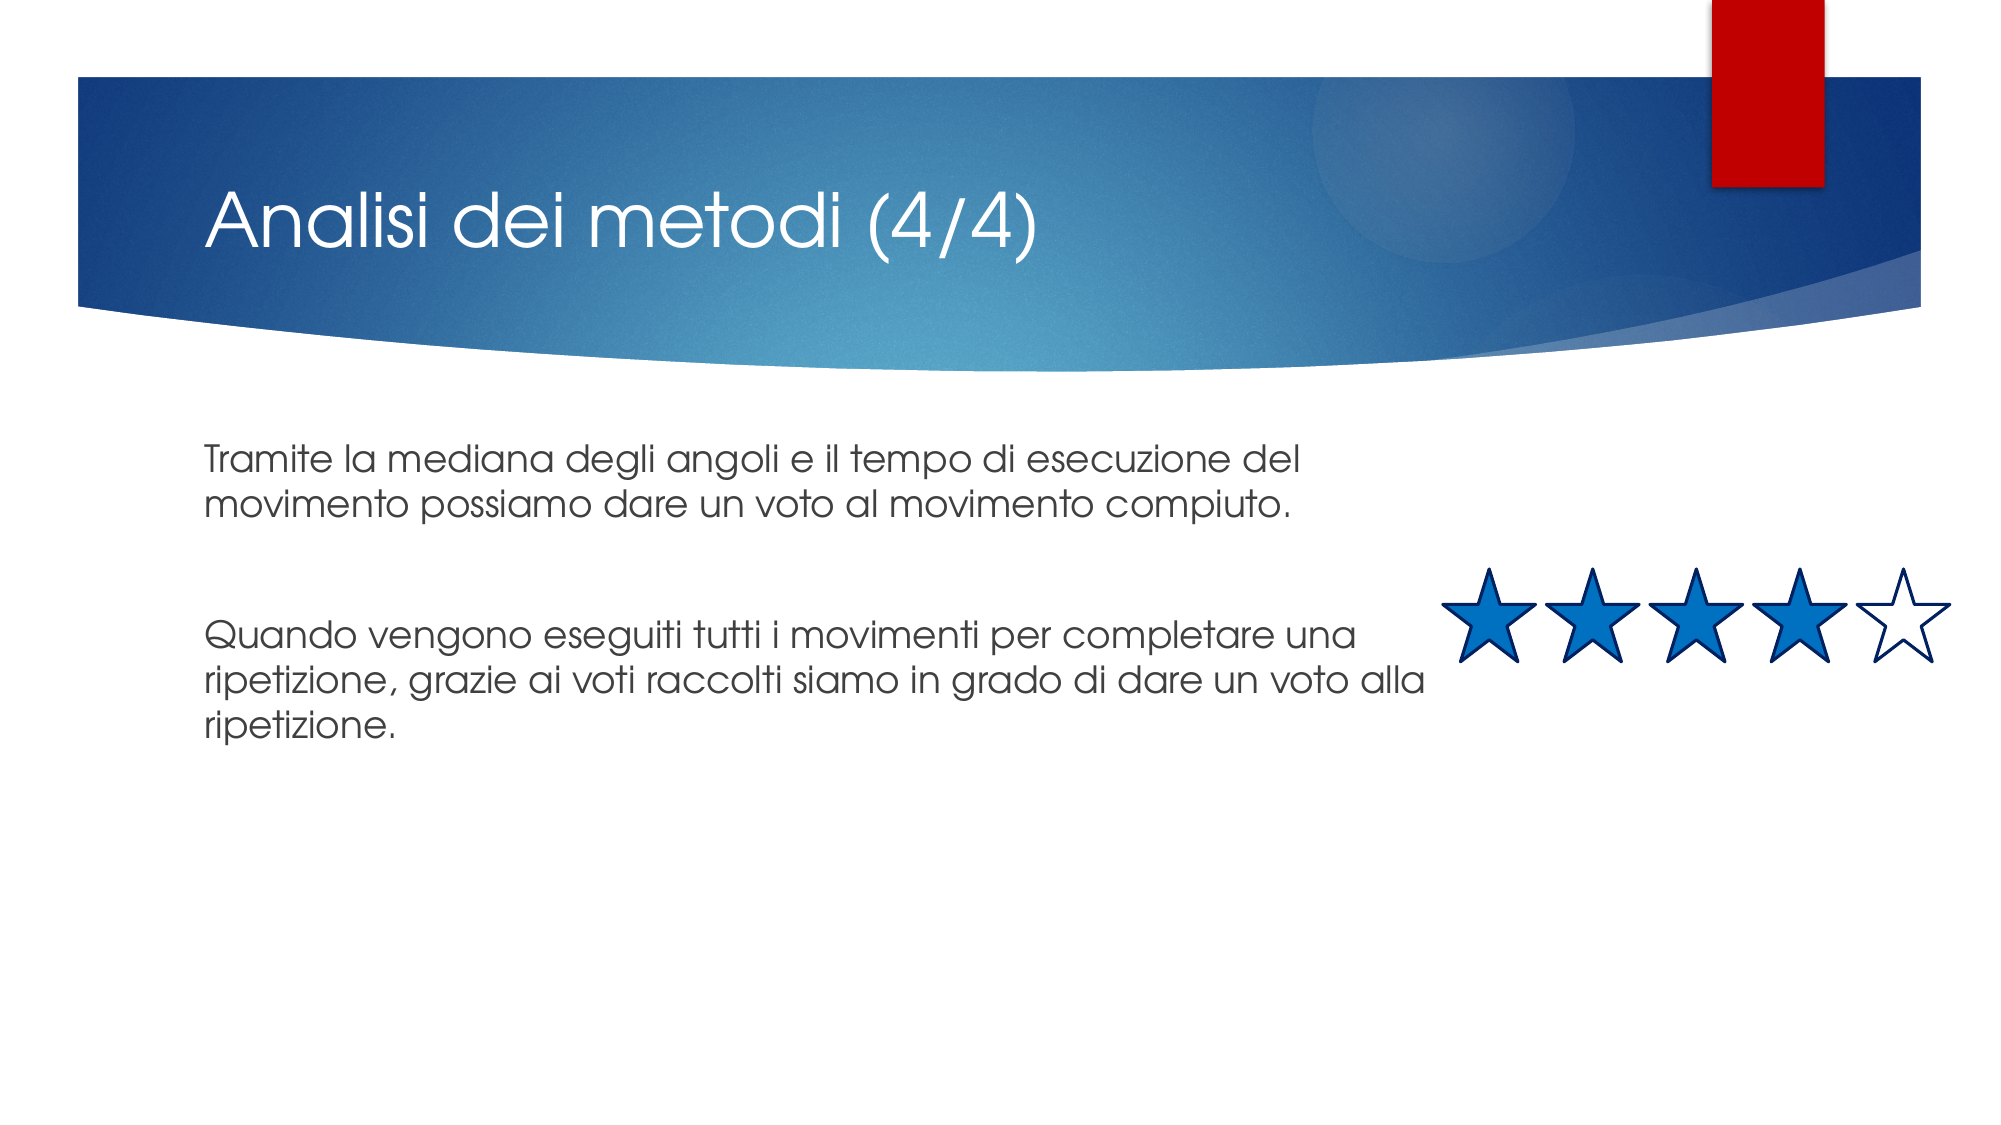

# Analisi dei metodi (4/4)
Tramite la mediana degli angoli e il tempo di esecuzione del movimento possiamo dare un voto al movimento compiuto.

Quando vengono eseguiti tutti i movimenti per completare una ripetizione, grazie ai voti raccolti siamo in grado di dare un voto alla ripetizione.